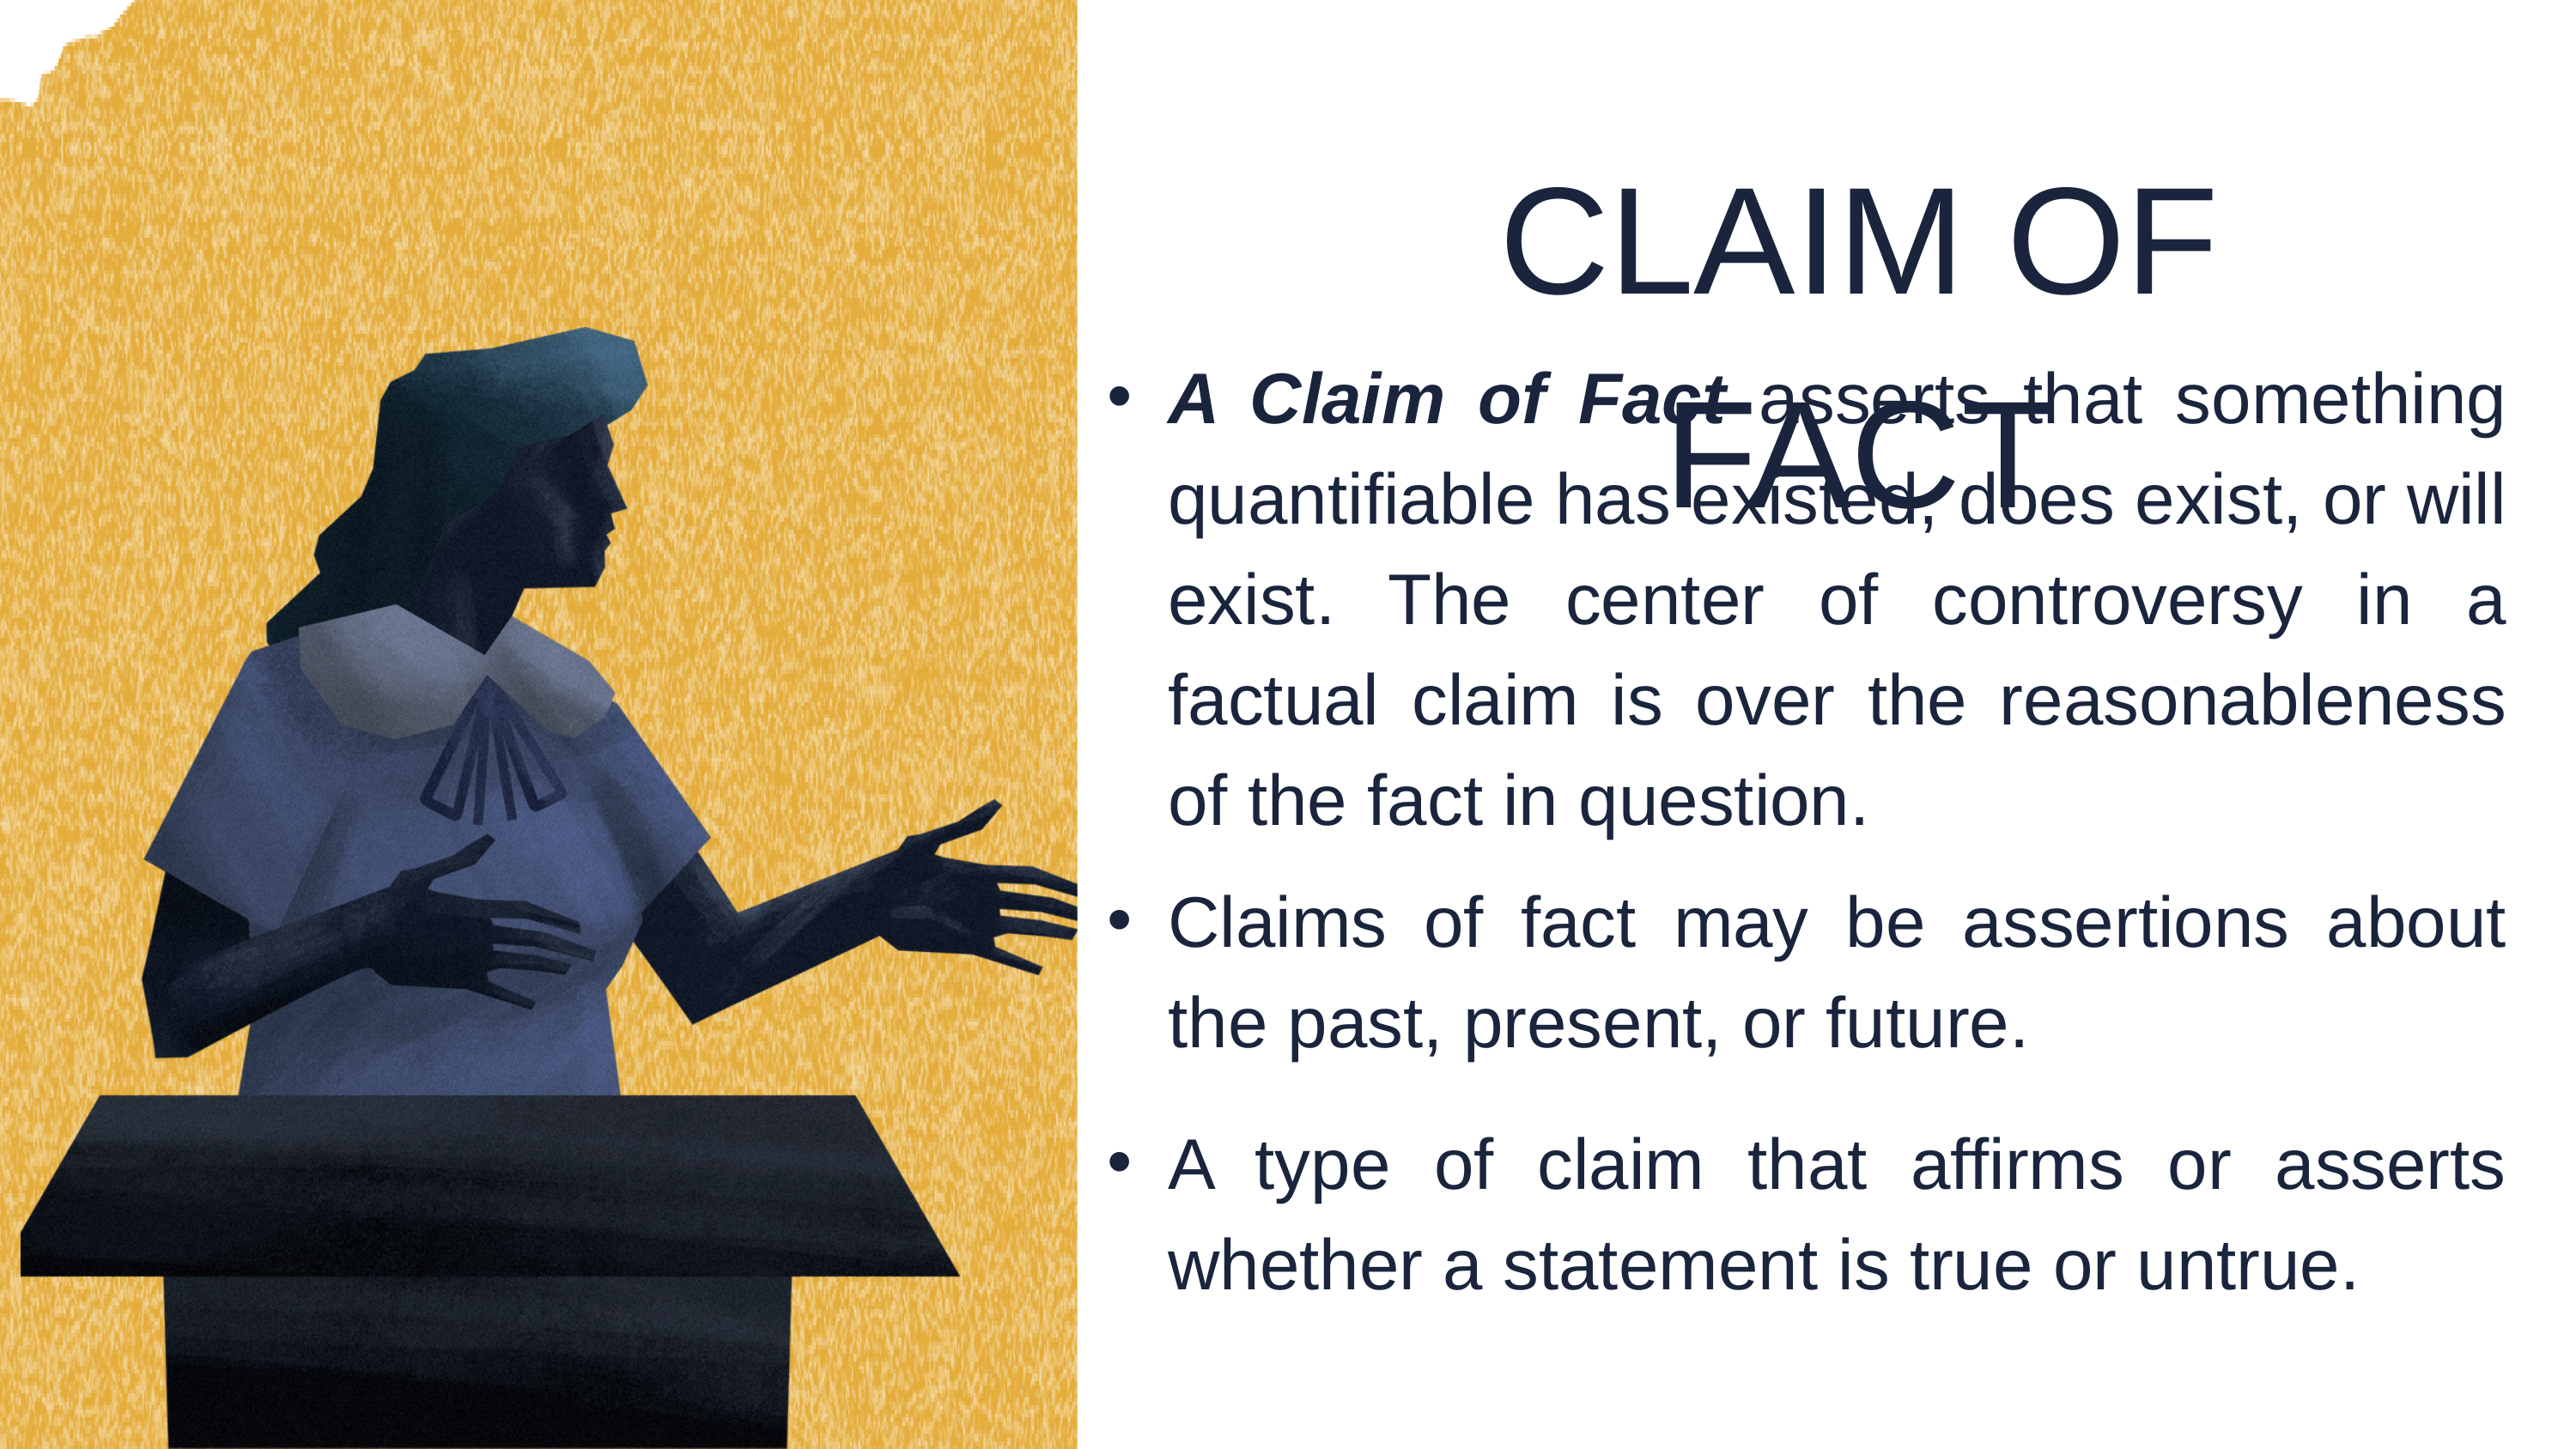

CLAIM OF FACT

A Claim of Fact asserts that something quantifiable has existed, does exist, or will exist. The center of controversy in a factual claim is over the reasonableness of the fact in question.
Claims of fact may be assertions about the past, present, or future.
A type of claim that affirms or asserts whether a statement is true or untrue.